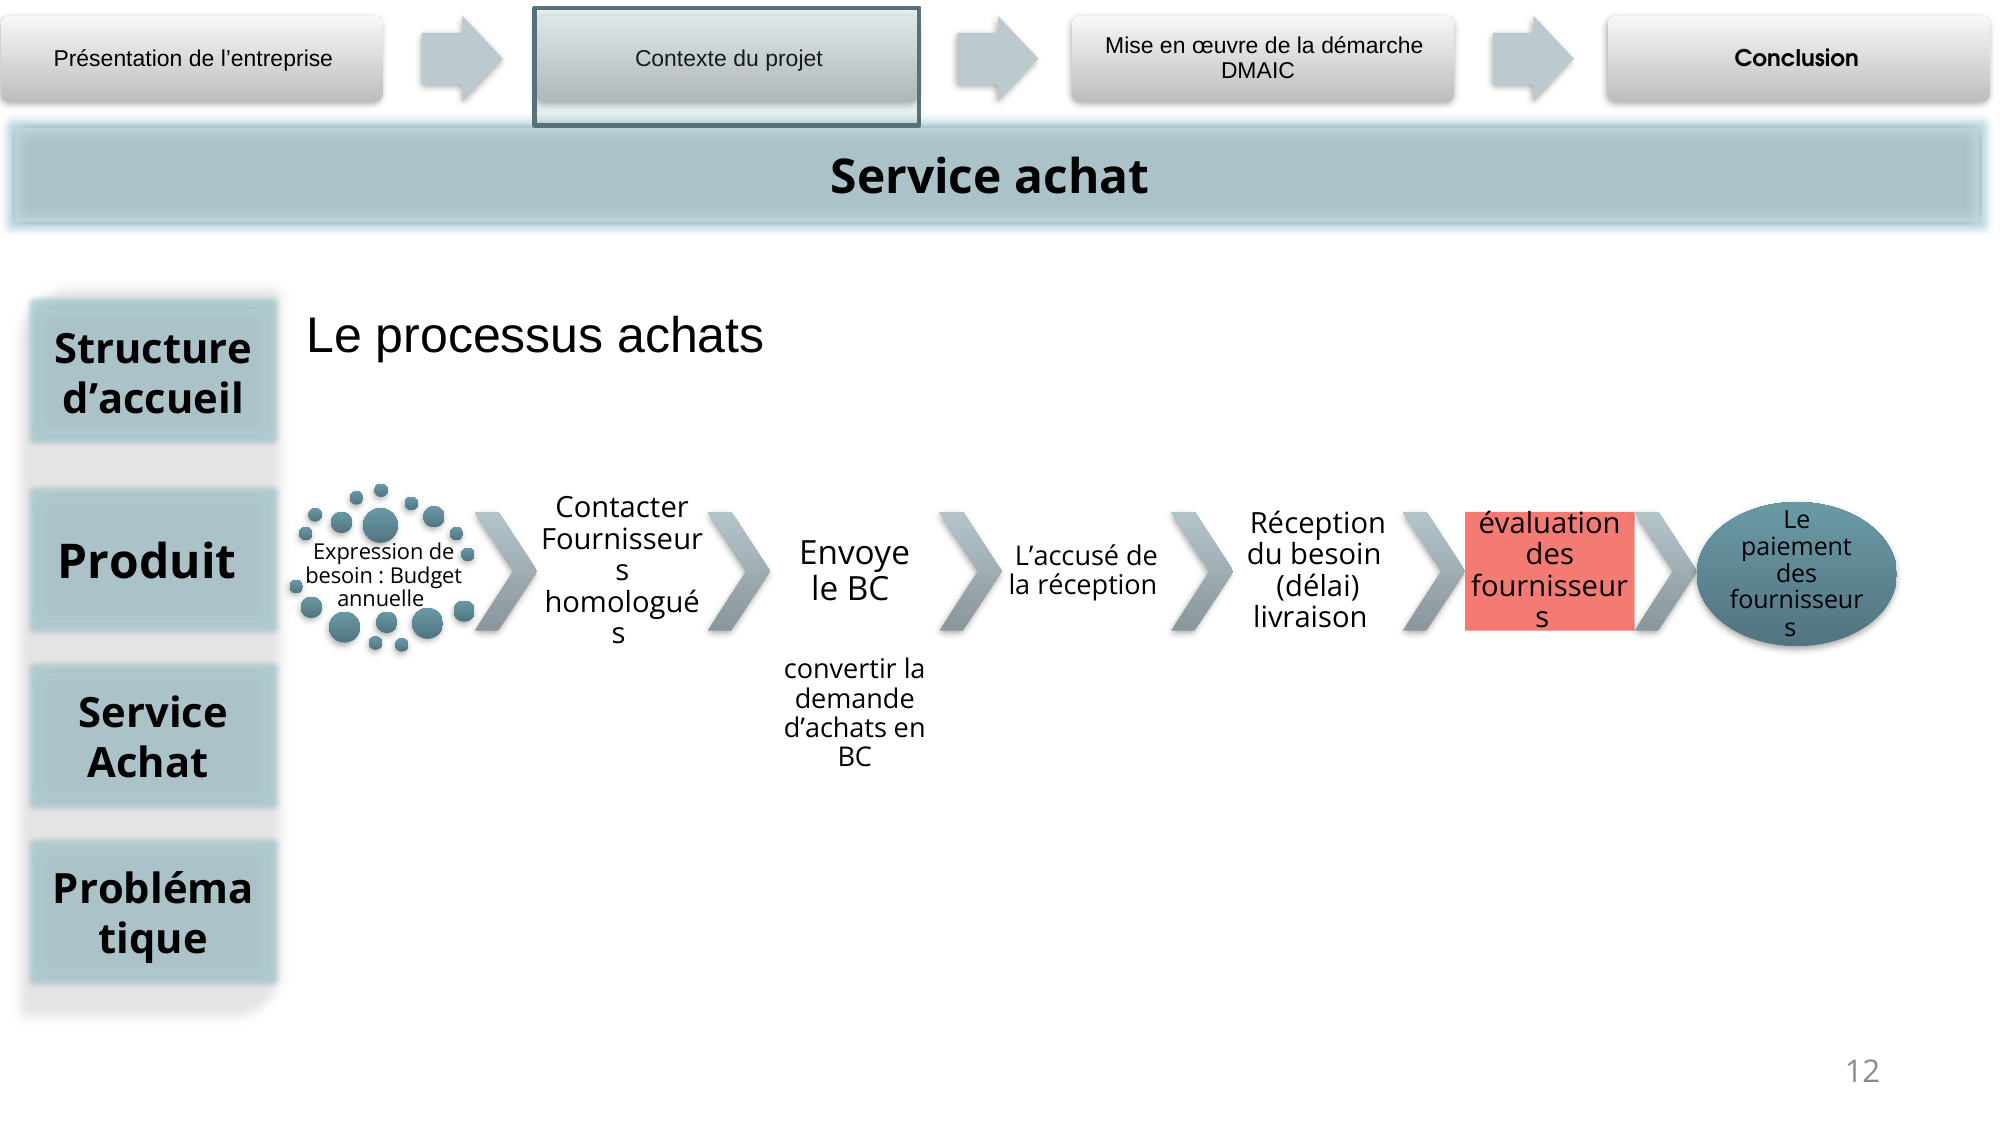

Présentation de l’entreprise

Contexte du projet

Mise en œuvre de la démarche DMAIC

Conclusion
Service achat
Expression de besoin : Budget annuelle
Contacter Fournisseurs homologués
Envoye le BC
convertir la demande d’achats en BC
L’accusé de la réception
Réception du besoin  (délai) livraison
évaluation des fournisseurs
Le paiement des fournisseurs
# Le processus achats

Structure d’accueil
Produit
Service Achat
Problématique
12